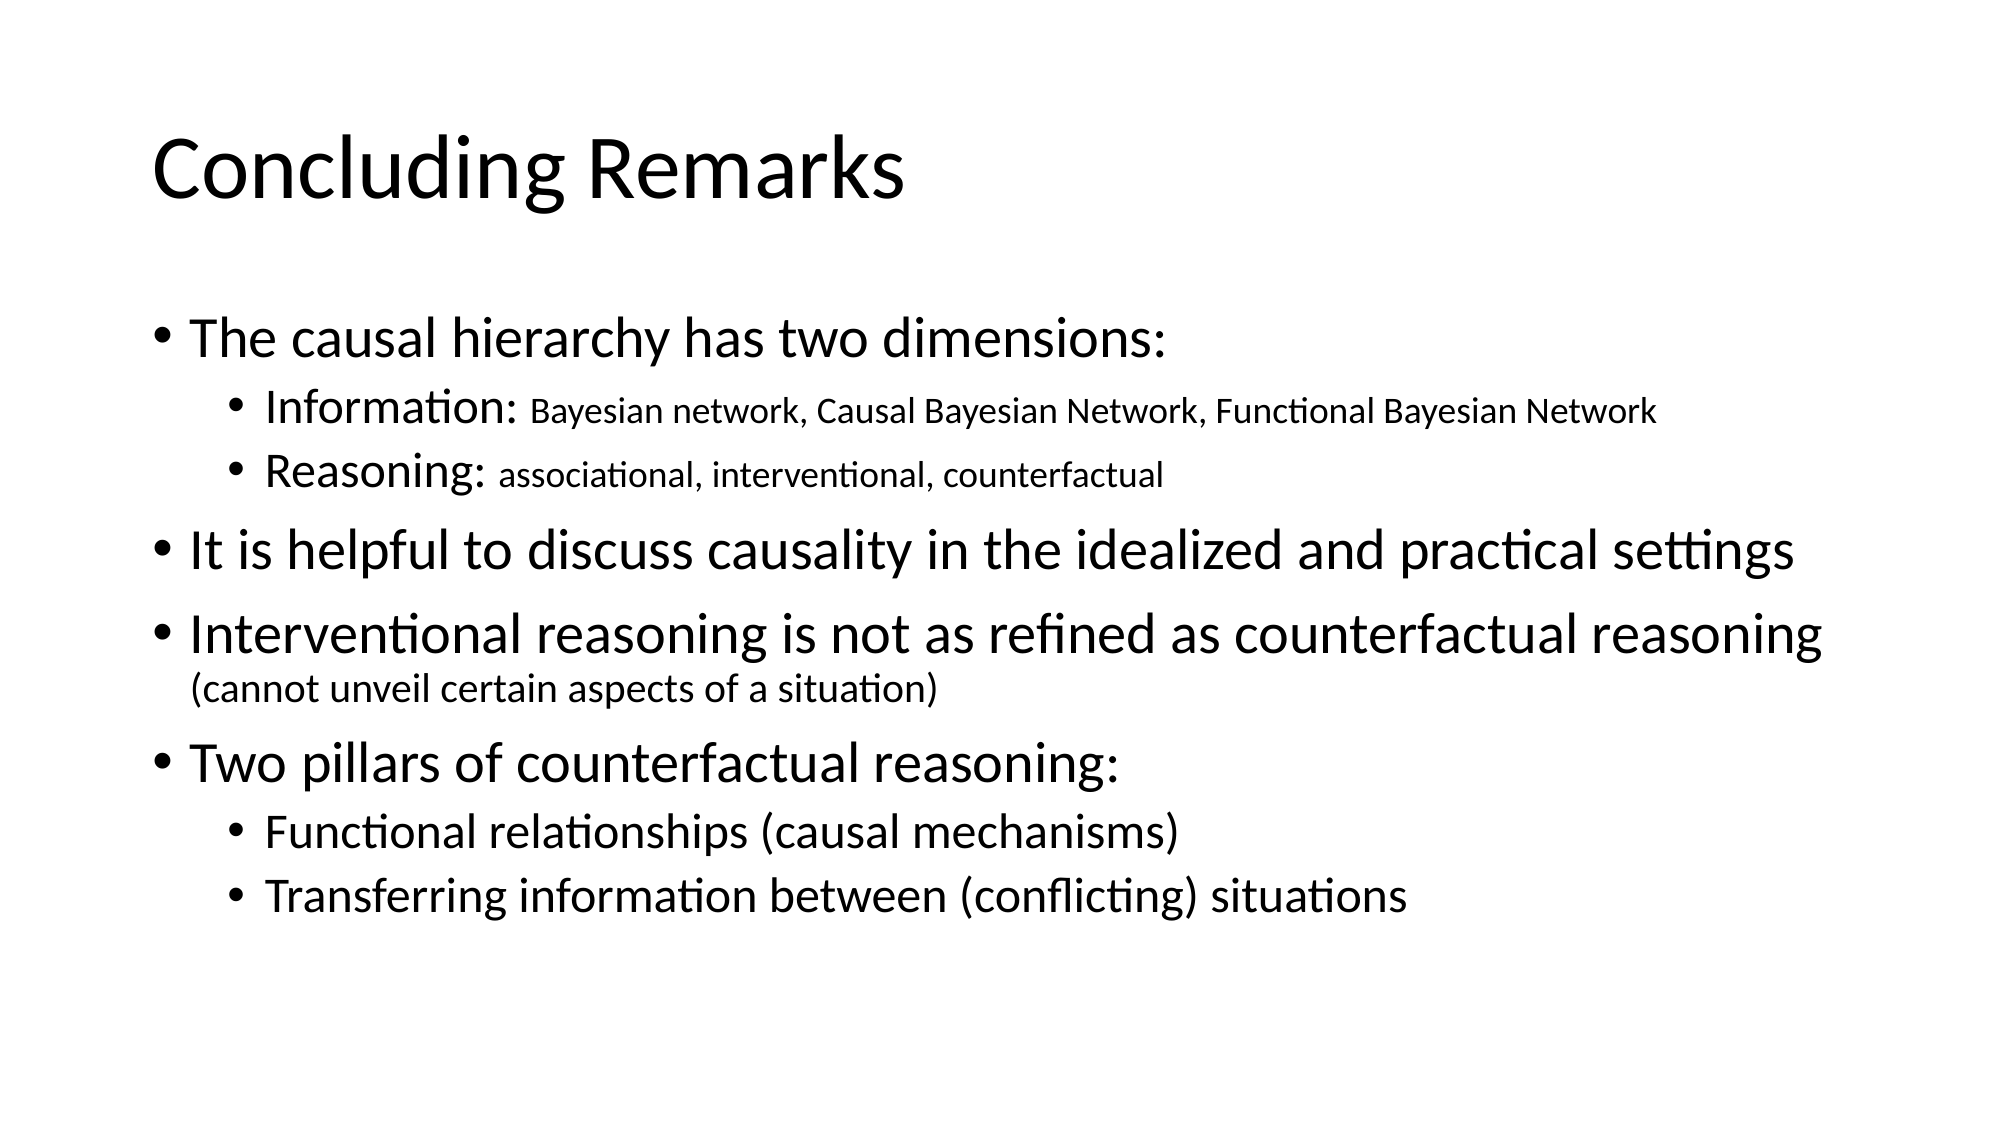

# Concluding Remarks
The causal hierarchy has two dimensions:
Information: Bayesian network, Causal Bayesian Network, Functional Bayesian Network
Reasoning: associational, interventional, counterfactual
It is helpful to discuss causality in the idealized and practical settings
Interventional reasoning is not as refined as counterfactual reasoning
(cannot unveil certain aspects of a situation)
Two pillars of counterfactual reasoning:
Functional relationships (causal mechanisms)
Transferring information between (conflicting) situations